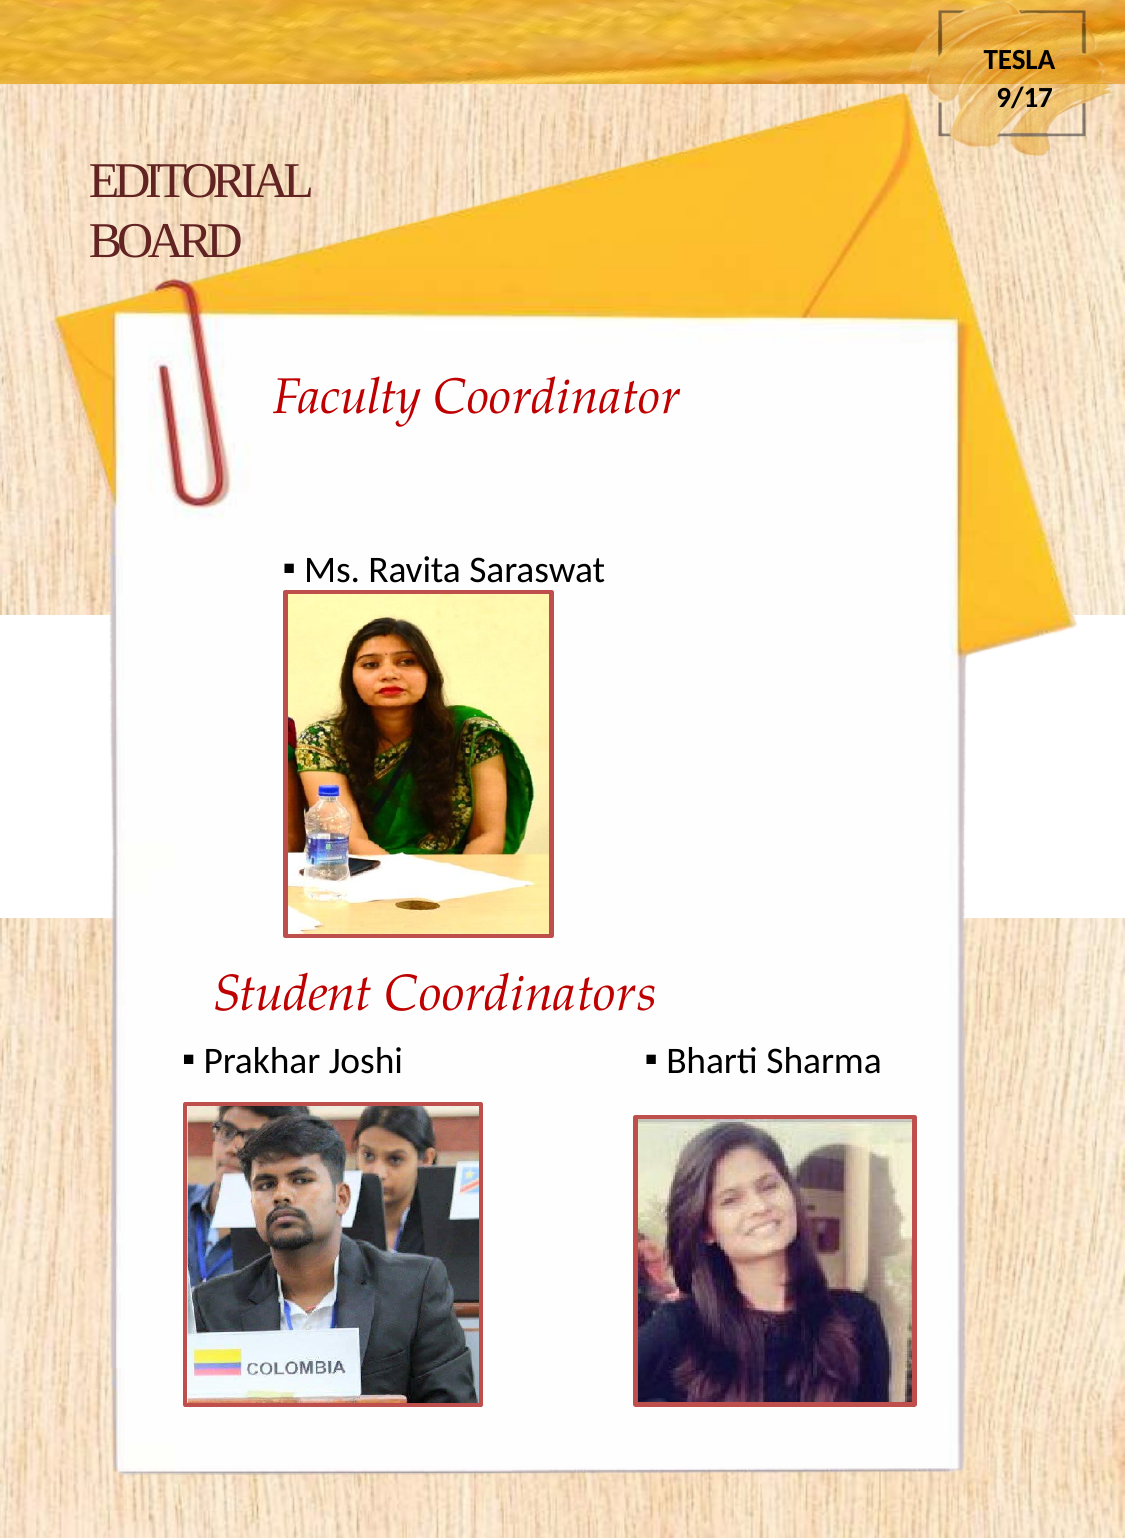

TESLA  9/17

EDITORIAL BOARD
Faculty Coordinator

Ms. Ravita Saraswat

Student Coordinators
Prakhar Joshi
Bharti Sharma